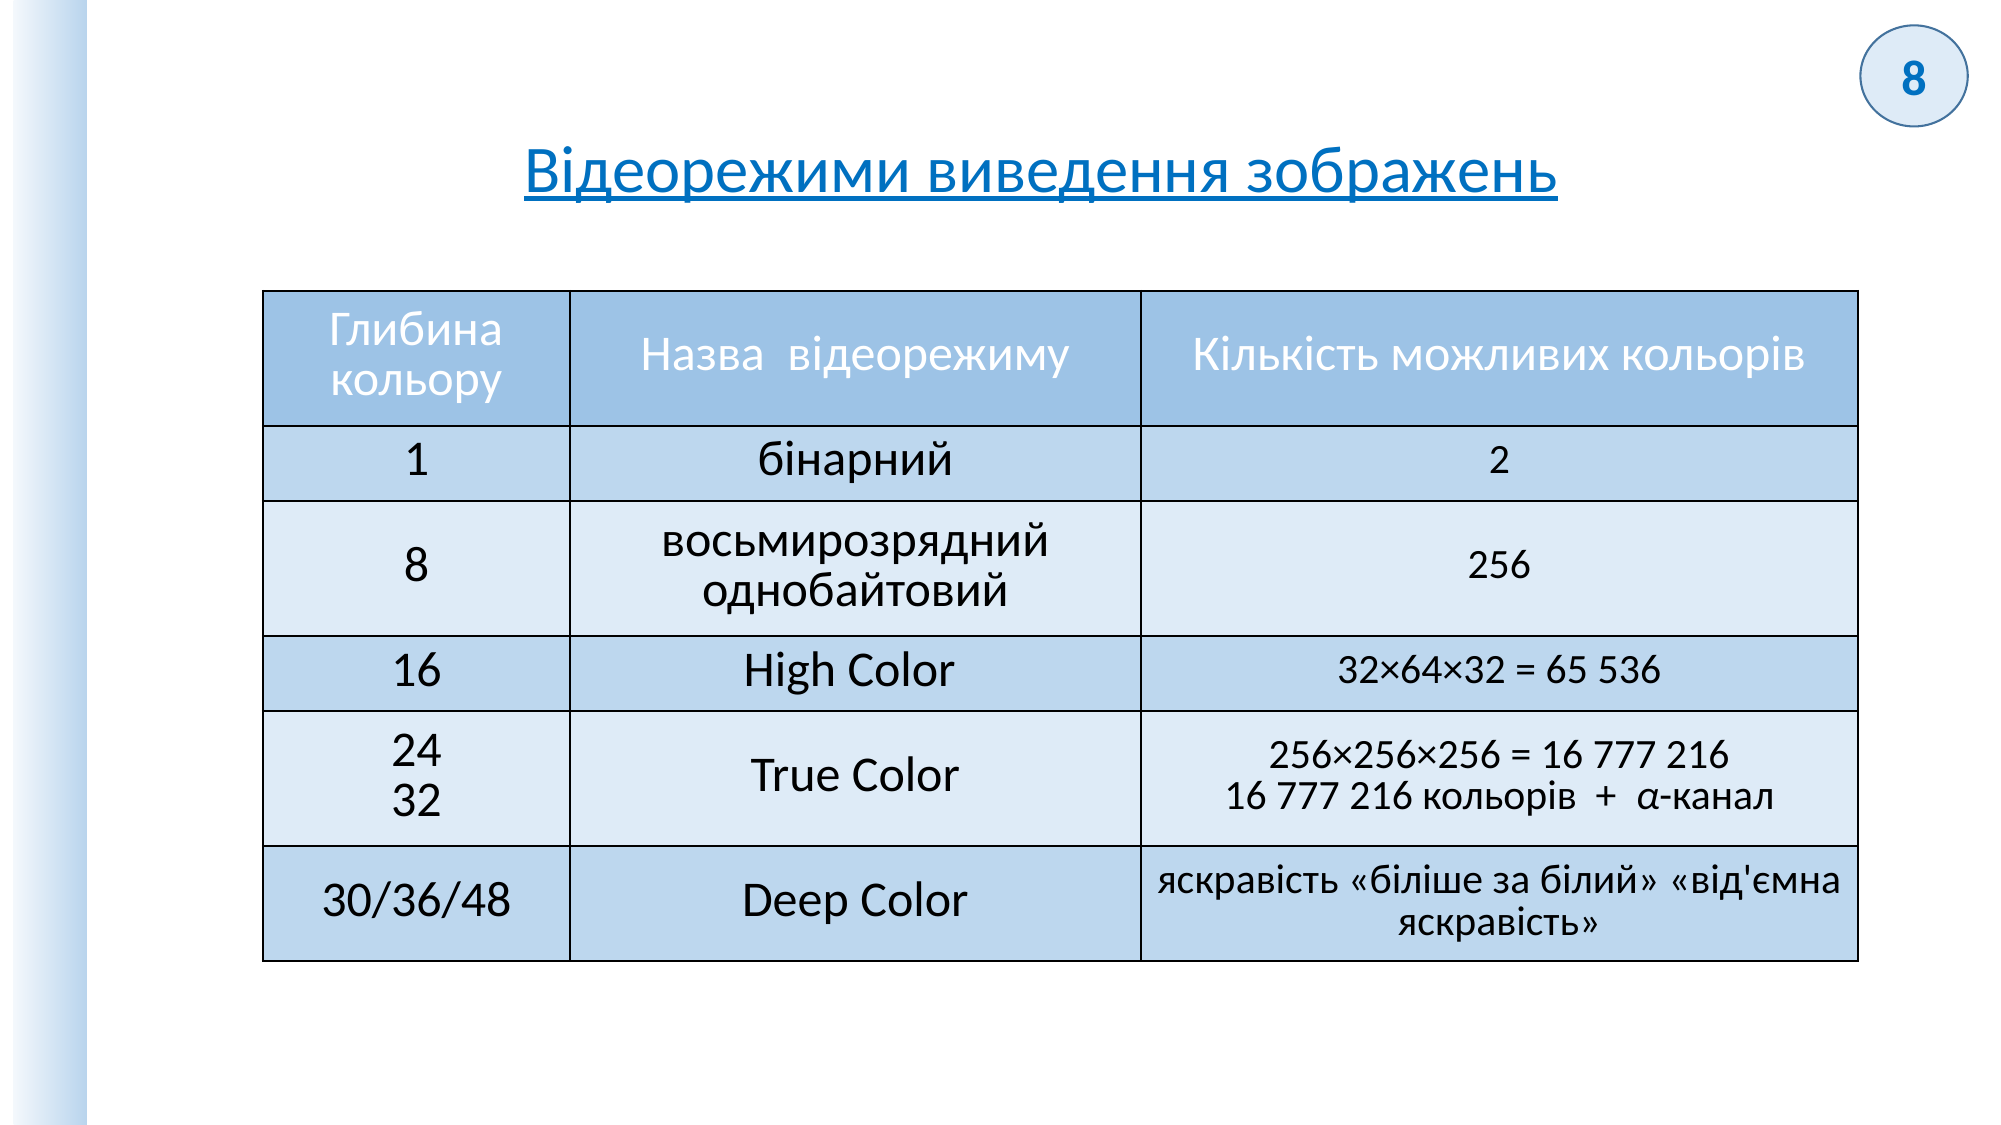

8
Відеорежими виведення зображень
| Глибина кольору | Назва відеорежиму | Кількість можливих кольорів |
| --- | --- | --- |
| 1 | бінарний | 2 |
| 8 | восьмирозрядний однобайтовий | 256 |
| 16 | High Color | 32×64×32 = 65 536 |
| 24 32 | True Color | 256×256×256 = 16 777 216 16 777 216 кольорів + α-канал |
| 30/36/48 | Deep Color | яскравість «біліше за білий» «від'ємна яскравість» |